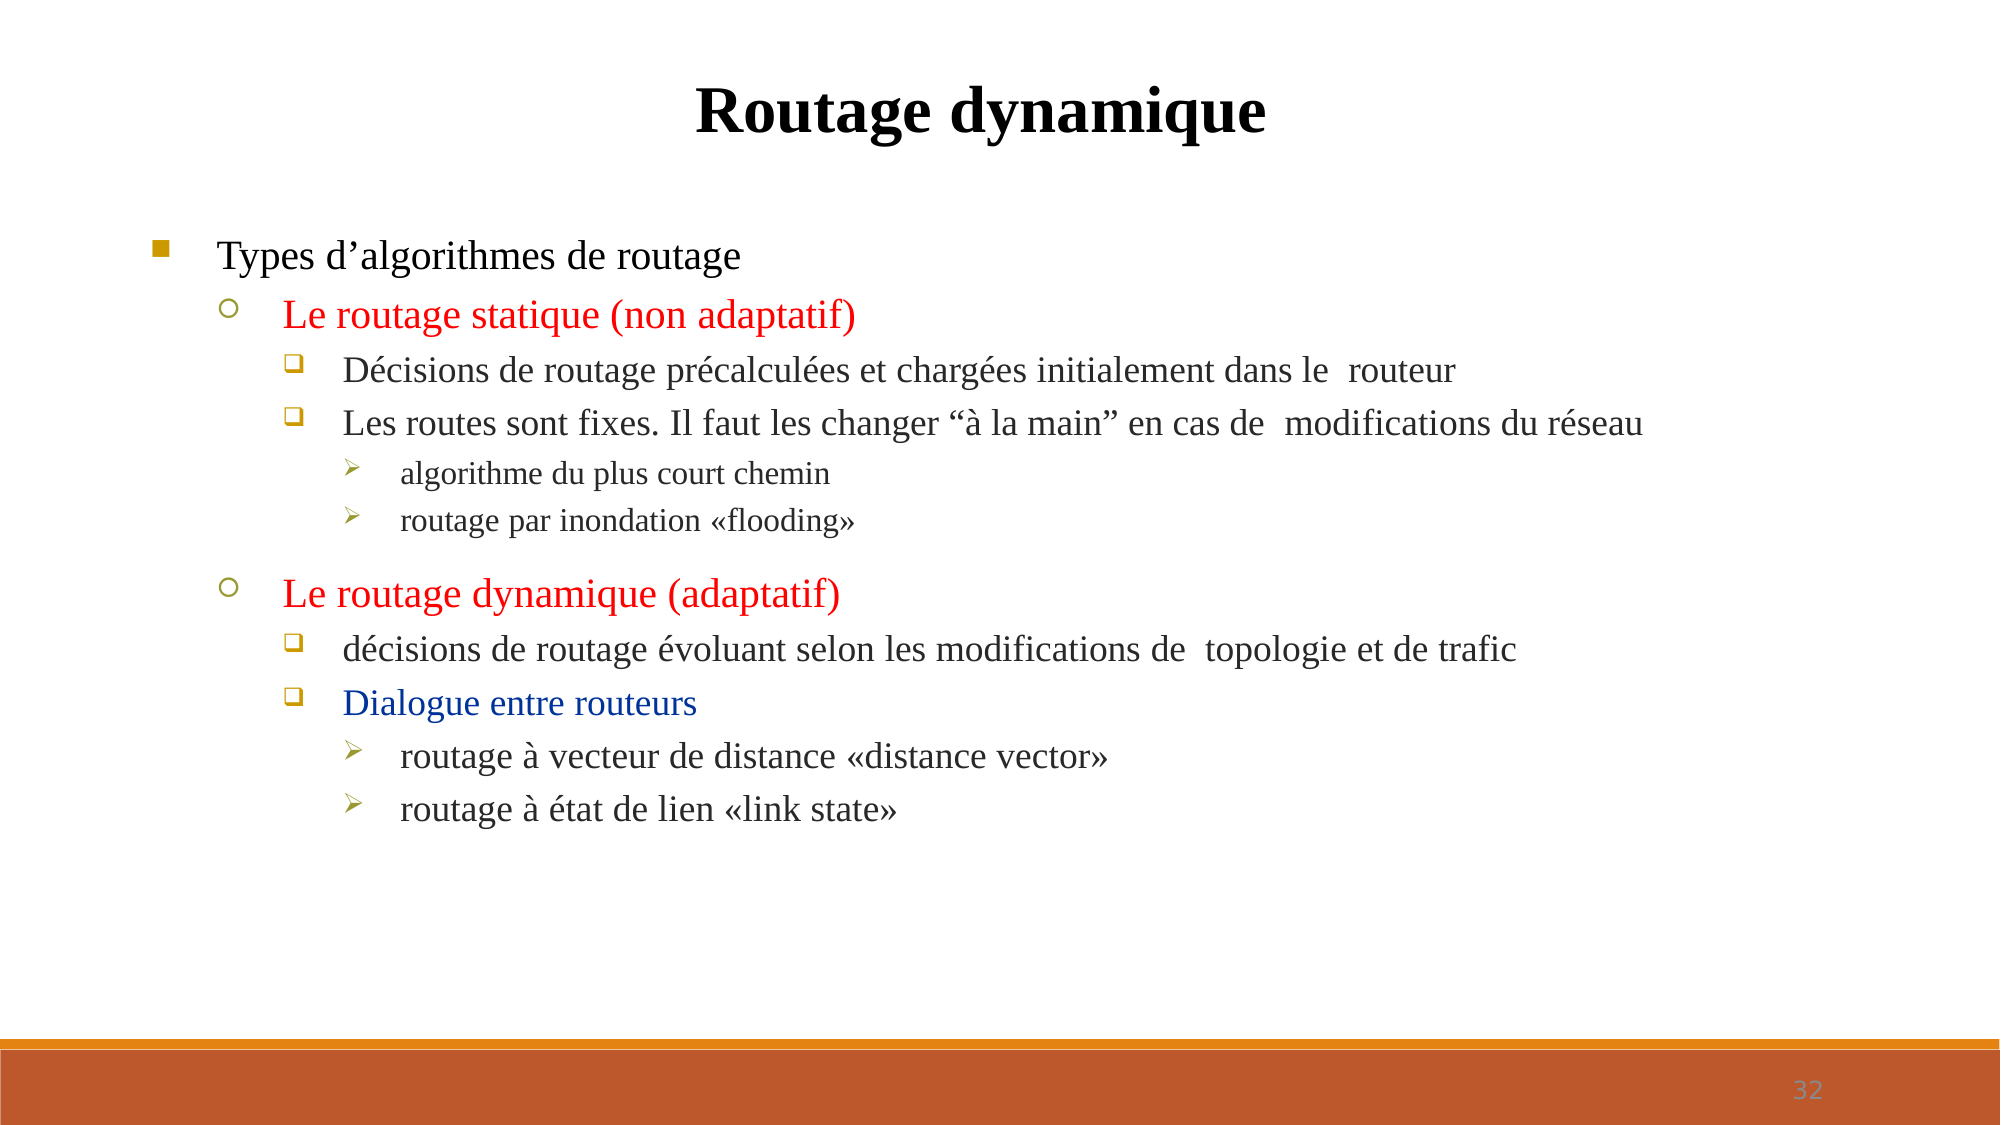

Routage dynamique
Types d’algorithmes de routage
Le routage statique (non adaptatif)
Décisions de routage précalculées et chargées initialement dans le  routeur
Les routes sont fixes. Il faut les changer “à la main” en cas de  modifications du réseau
algorithme du plus court chemin
routage par inondation «flooding»
Le routage dynamique (adaptatif)
décisions de routage évoluant selon les modifications de  topologie et de trafic
Dialogue entre routeurs
routage à vecteur de distance «distance vector»
routage à état de lien «link state»
32